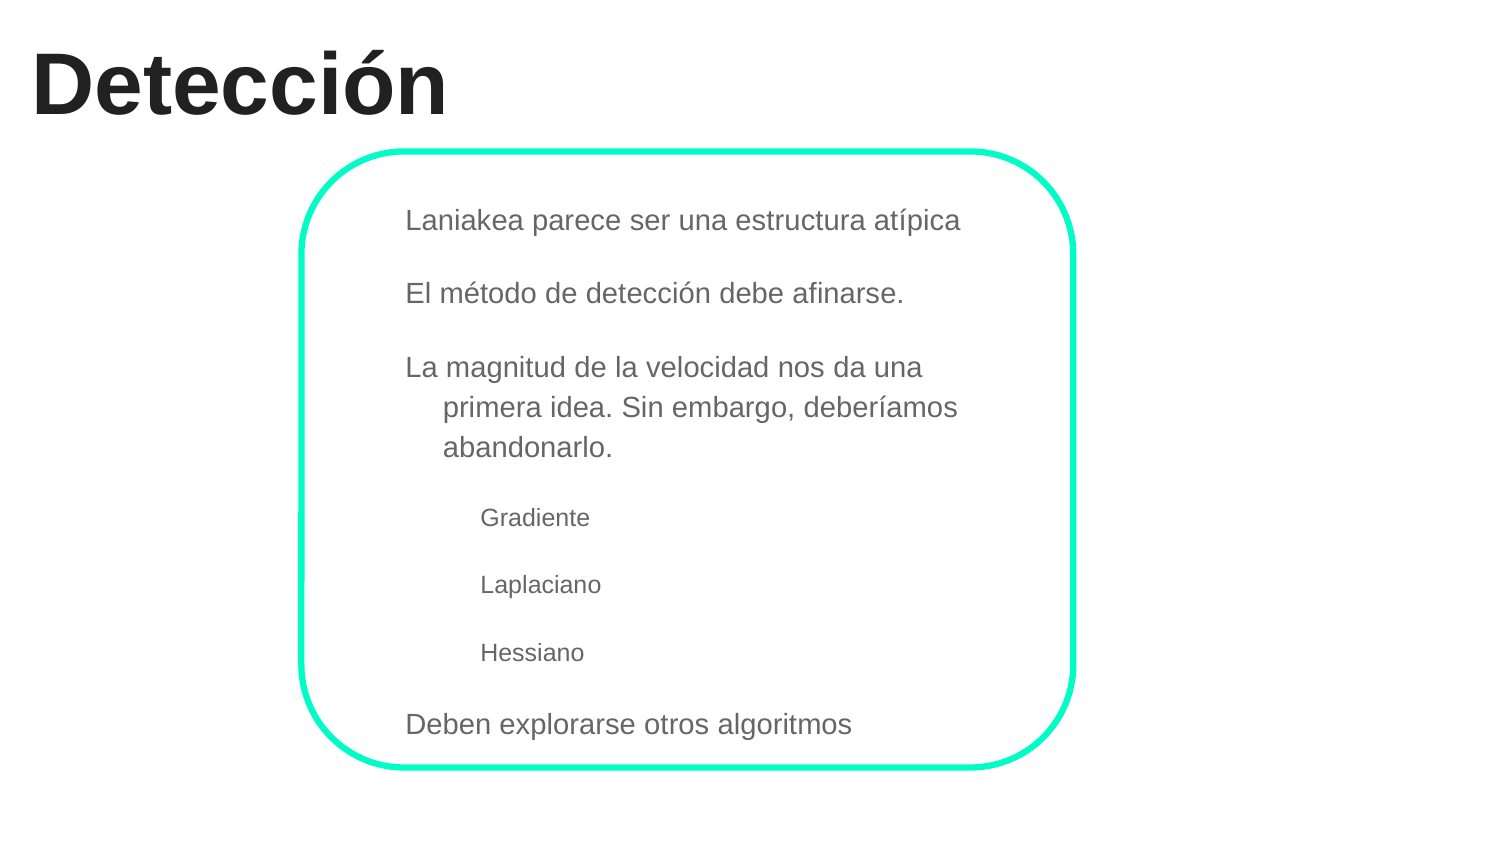

# Detección

Laniakea parece ser una estructura atípica
El método de detección debe afinarse.
La magnitud de la velocidad nos da una primera idea. Sin embargo, deberíamos abandonarlo.
Gradiente
Laplaciano
Hessiano
Deben explorarse otros algoritmos